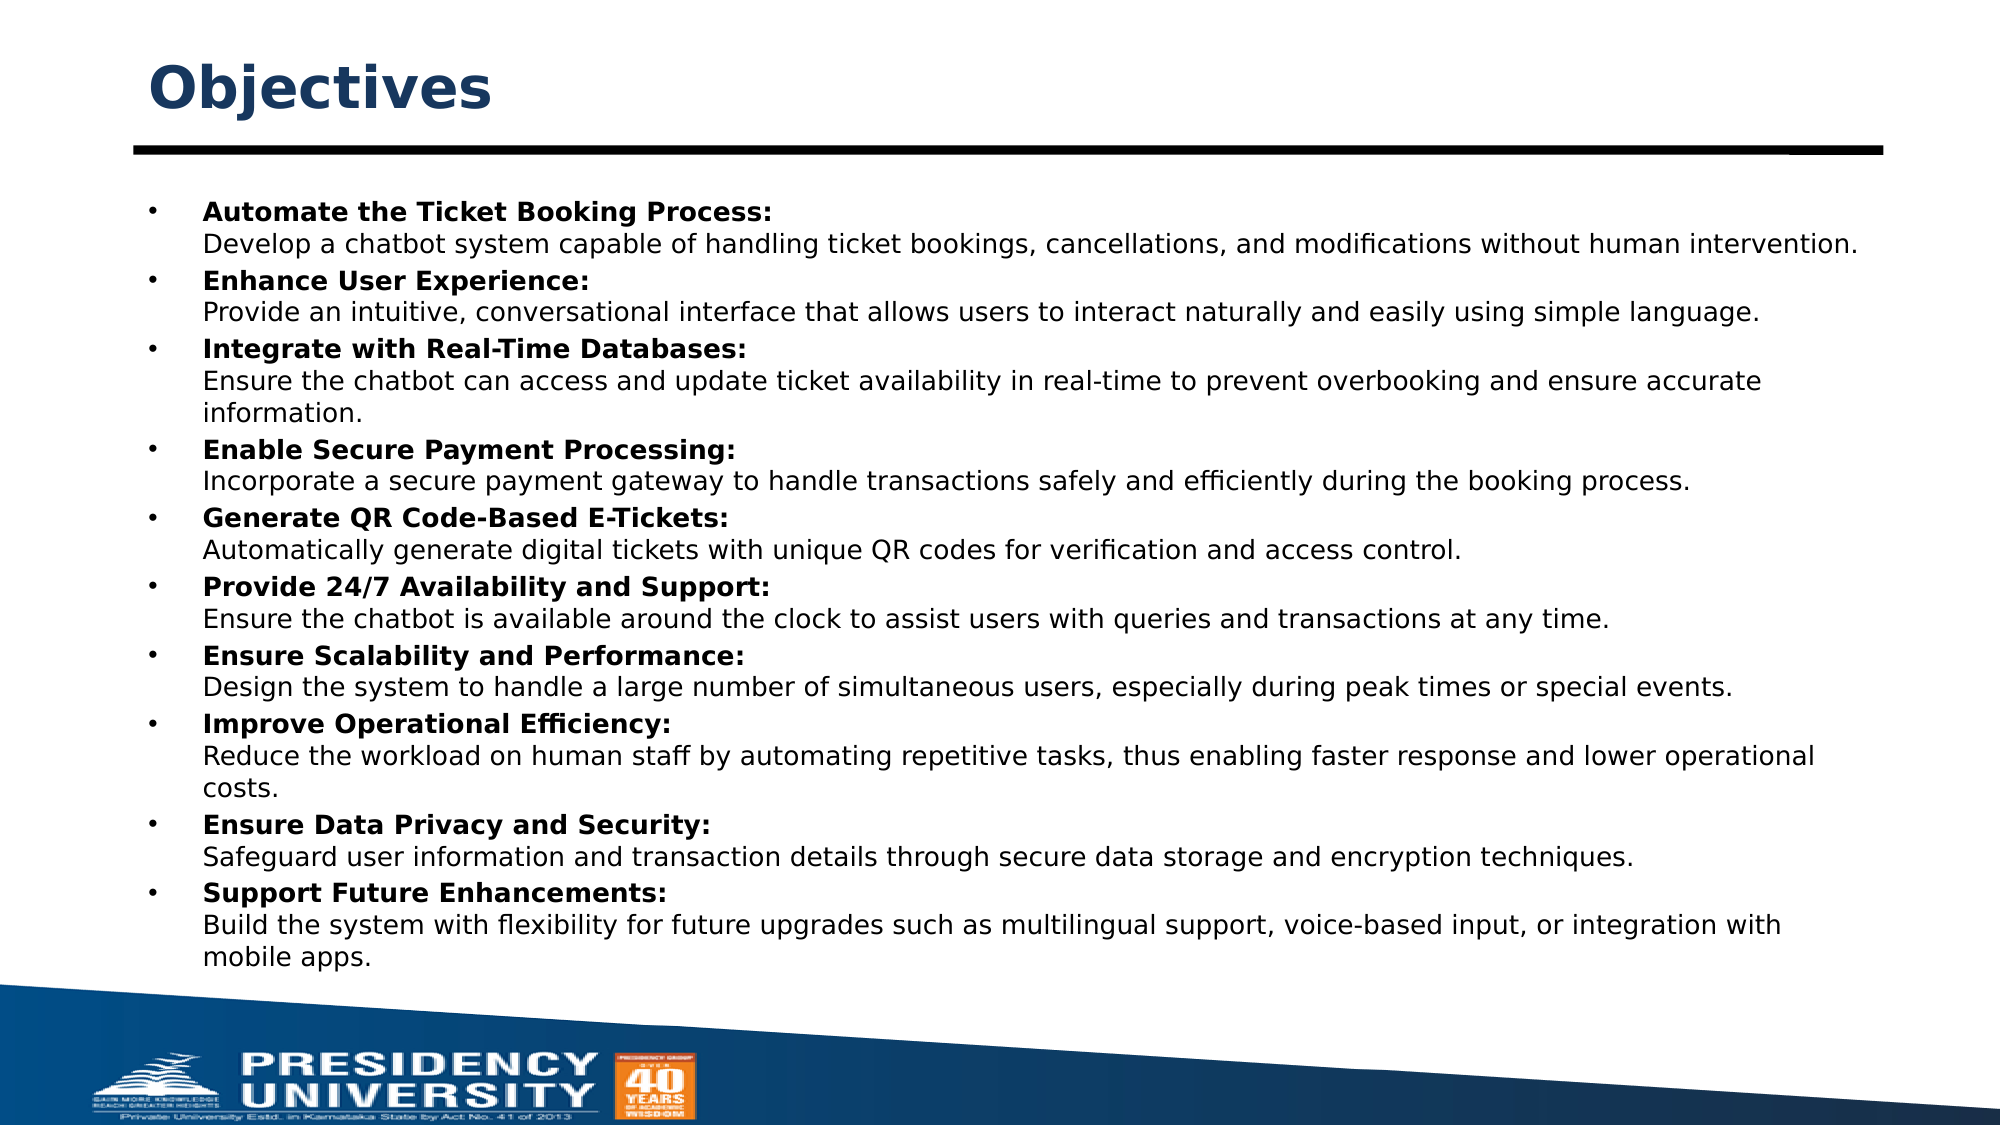

# Objectives
Automate the Ticket Booking Process:
Develop a chatbot system capable of handling ticket bookings, cancellations, and modifications without human intervention.
Enhance User Experience:
Provide an intuitive, conversational interface that allows users to interact naturally and easily using simple language.
Integrate with Real-Time Databases:
Ensure the chatbot can access and update ticket availability in real-time to prevent overbooking and ensure accurate information.
Enable Secure Payment Processing:
Incorporate a secure payment gateway to handle transactions safely and efficiently during the booking process.
Generate QR Code-Based E-Tickets:
Automatically generate digital tickets with unique QR codes for verification and access control.
Provide 24/7 Availability and Support:
Ensure the chatbot is available around the clock to assist users with queries and transactions at any time.
Ensure Scalability and Performance:
Design the system to handle a large number of simultaneous users, especially during peak times or special events.
Improve Operational Efficiency:
Reduce the workload on human staff by automating repetitive tasks, thus enabling faster response and lower operational costs.
Ensure Data Privacy and Security:
Safeguard user information and transaction details through secure data storage and encryption techniques.
Support Future Enhancements:
Build the system with flexibility for future upgrades such as multilingual support, voice-based input, or integration with mobile apps.